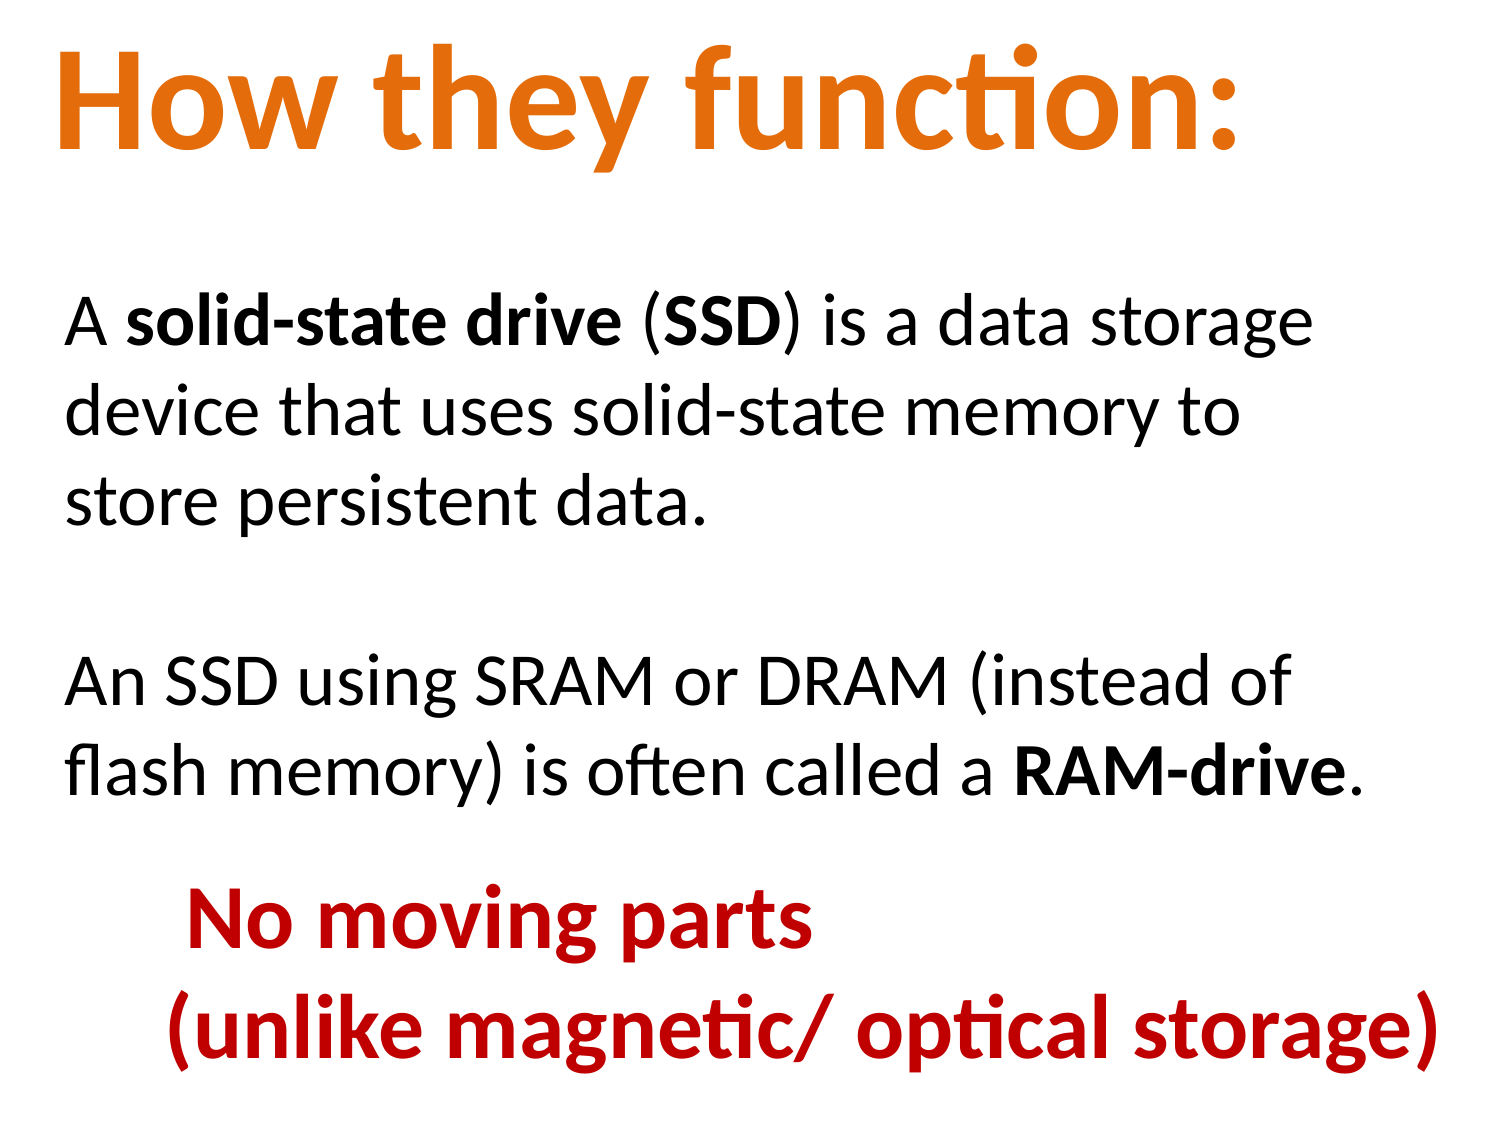

# How they function:
A solid-state drive (SSD) is a data storage device that uses solid-state memory to store persistent data.

An SSD using SRAM or DRAM (instead of flash memory) is often called a RAM-drive.
 No moving parts
(unlike magnetic/ optical storage)